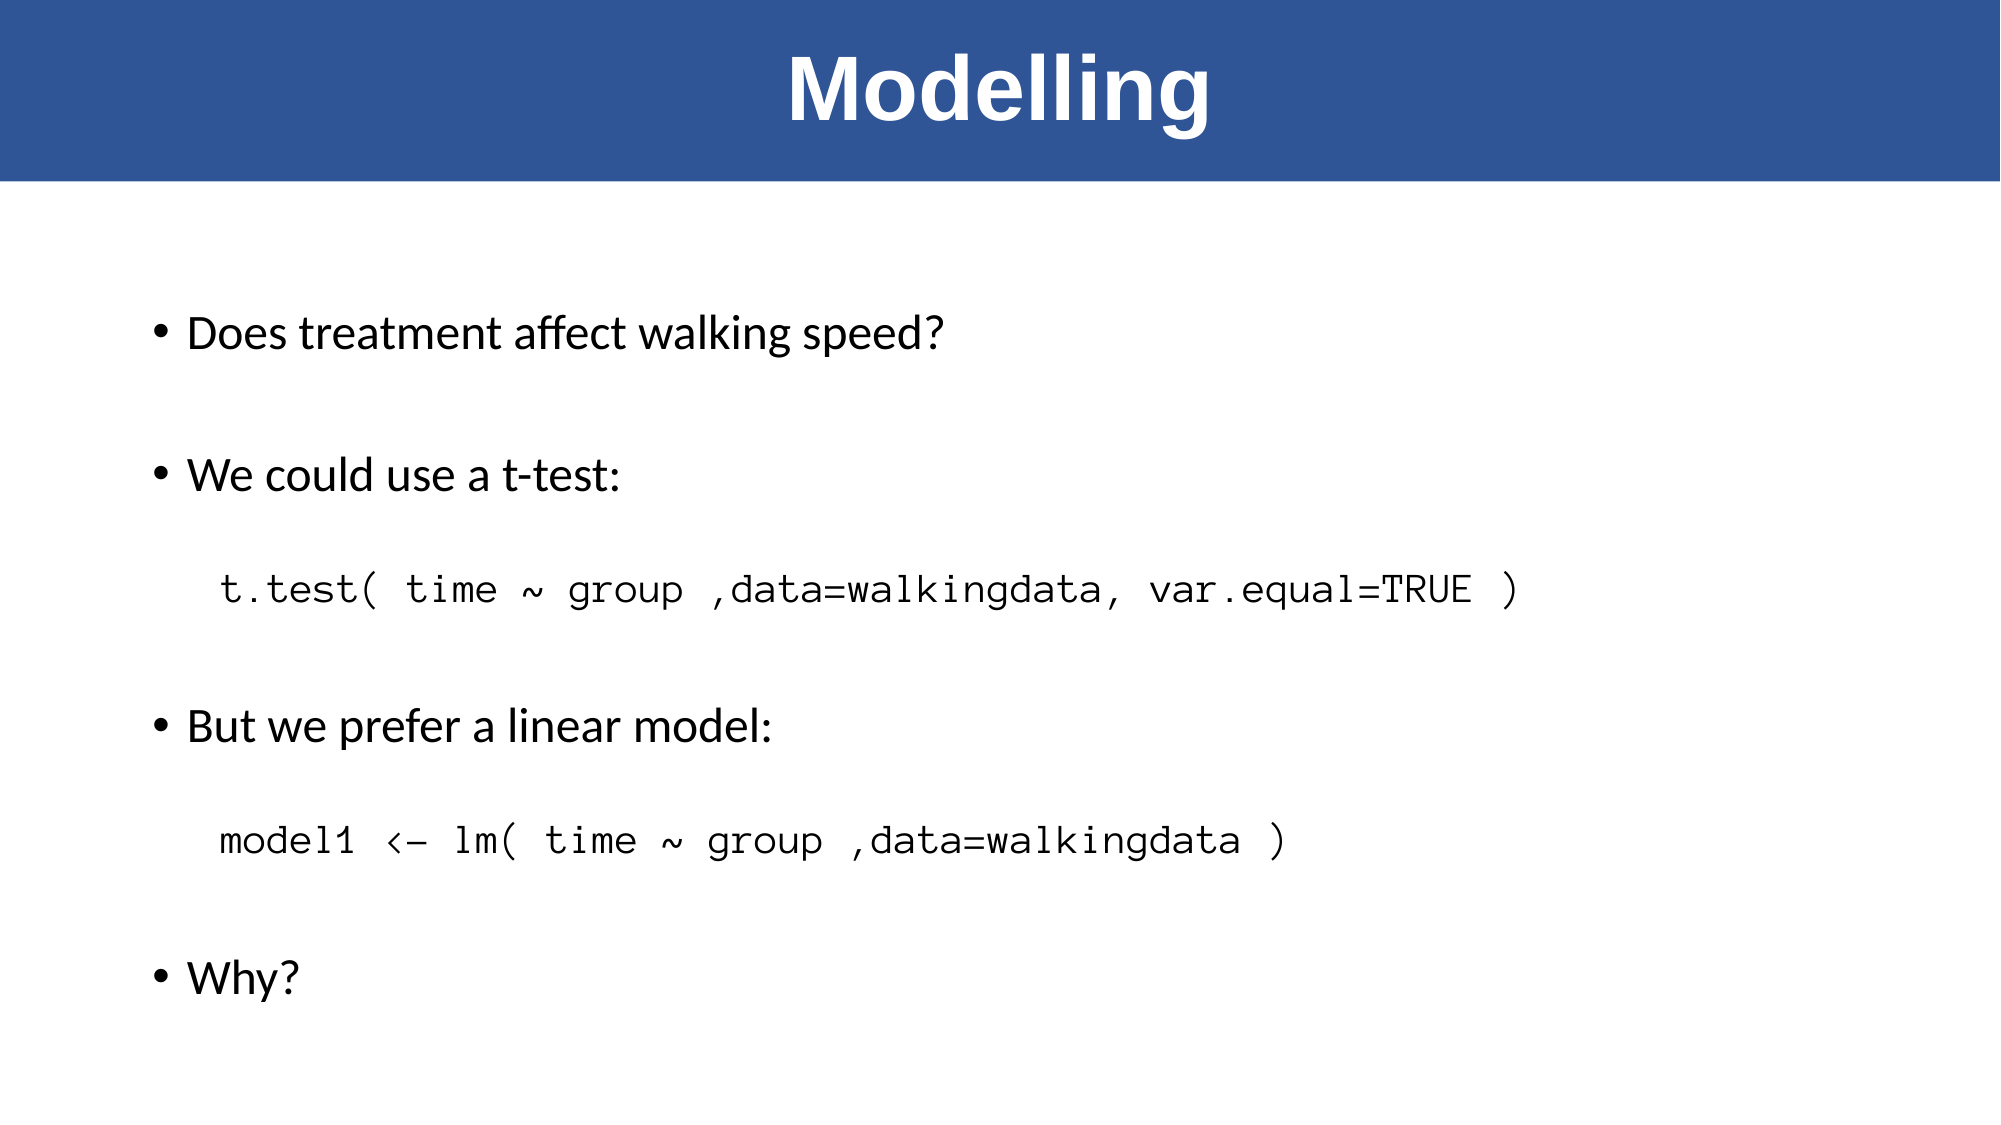

# Modelling
Does treatment affect walking speed?

We could use a t-test:

t.test( time ~ group ,data=walkingdata, var.equal=TRUE )

But we prefer a linear model:

model1 <- lm( time ~ group ,data=walkingdata )

Why?